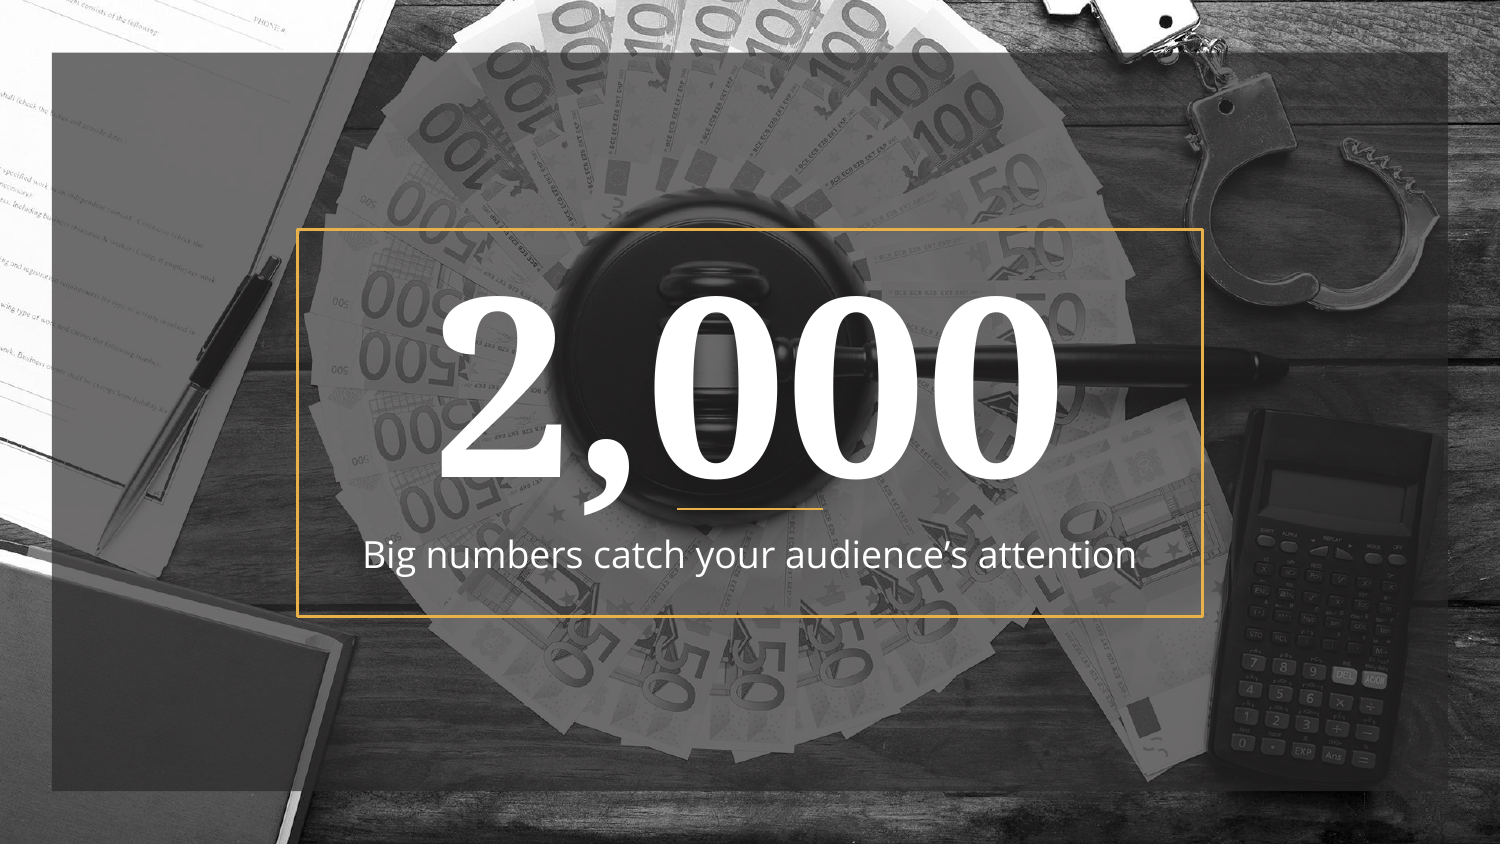

# 2,000
Big numbers catch your audience’s attention